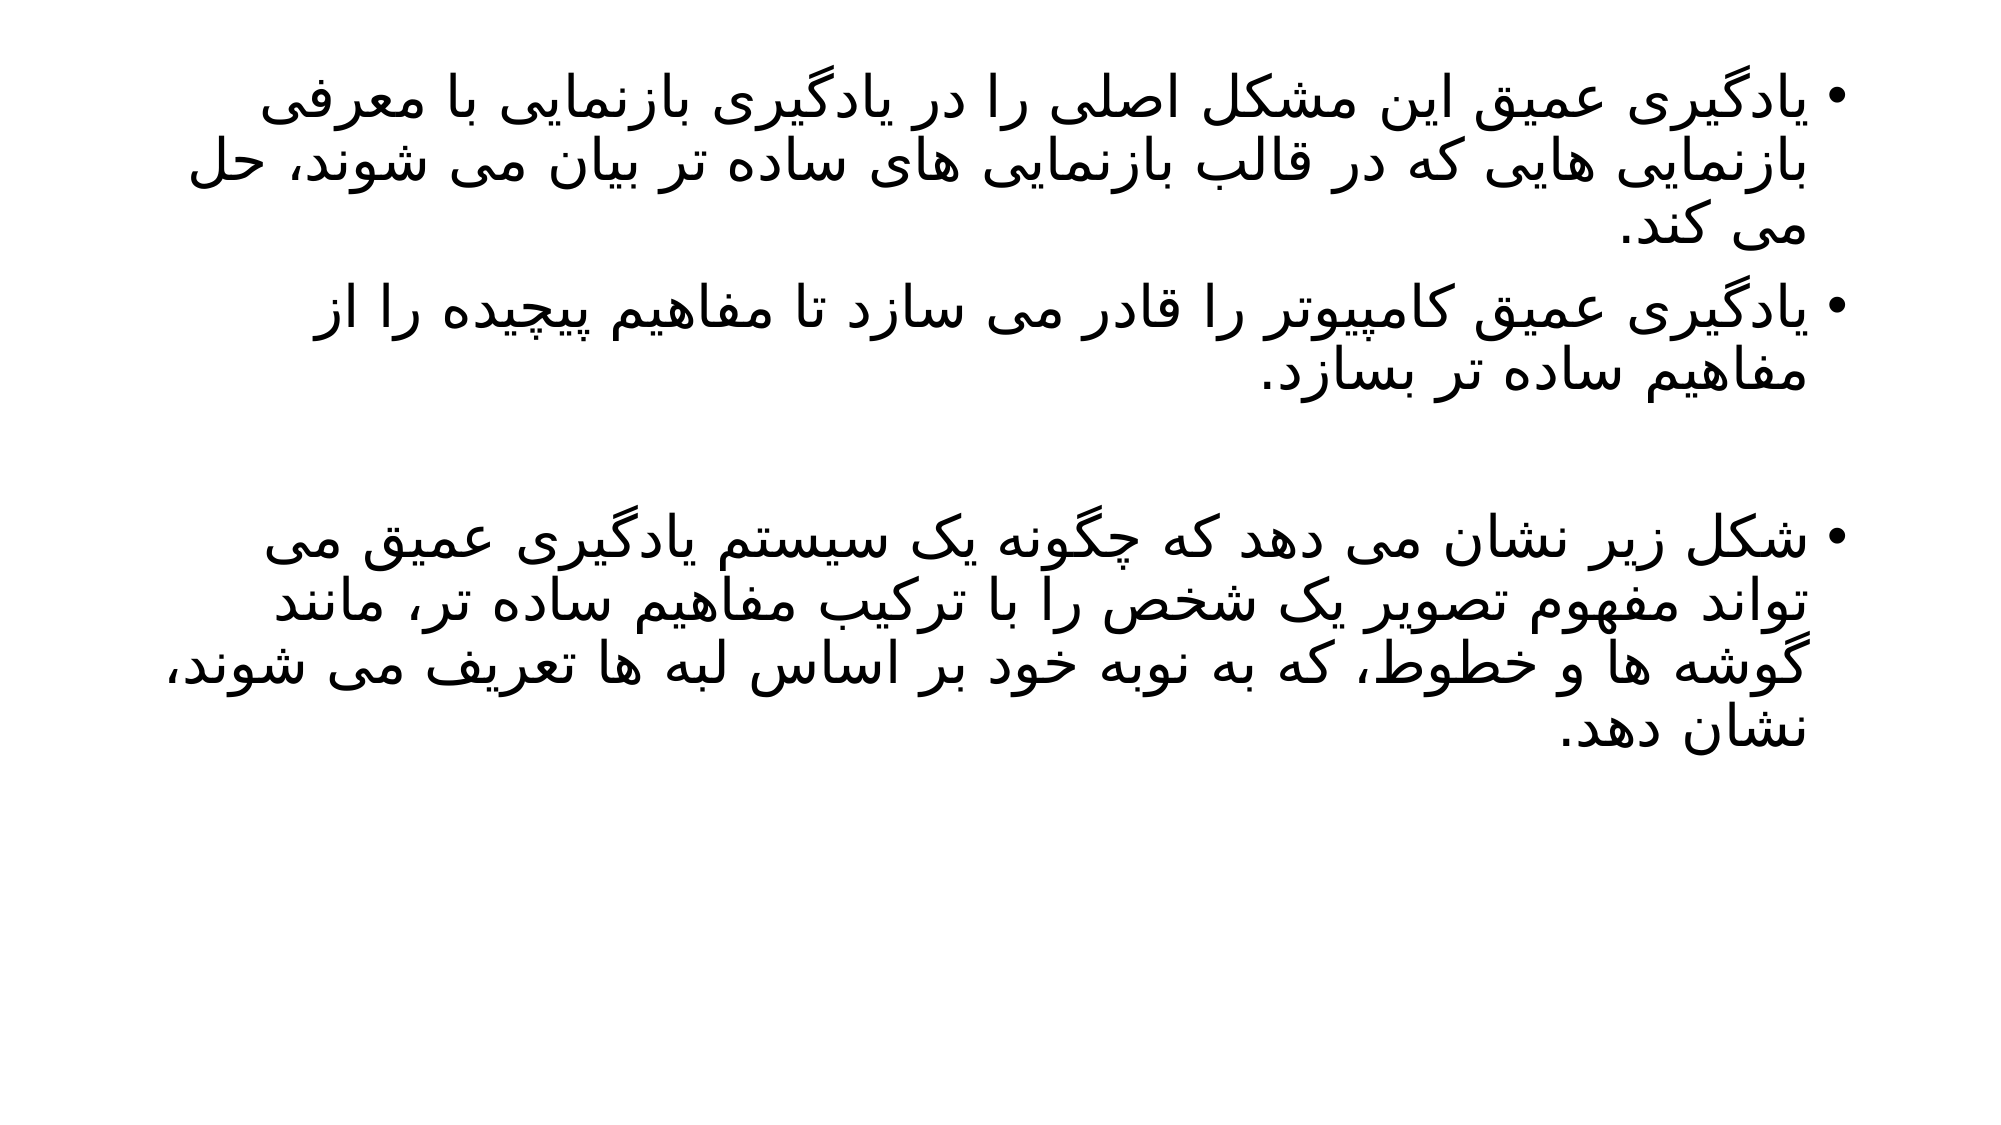

یادگیری عمیق این مشکل اصلی را در یادگیری بازنمایی با معرفی بازنمایی هایی که در قالب بازنمایی های ساده تر بیان می شوند، حل می کند.
یادگیری عمیق کامپیوتر را قادر می سازد تا مفاهیم پیچیده را از مفاهیم ساده تر بسازد.

شکل زیر نشان می دهد که چگونه یک سیستم یادگیری عمیق می تواند مفهوم تصویر یک شخص را با ترکیب مفاهیم ساده تر، مانند گوشه ها و خطوط، که به نوبه خود بر اساس لبه ها تعریف می شوند، نشان دهد.